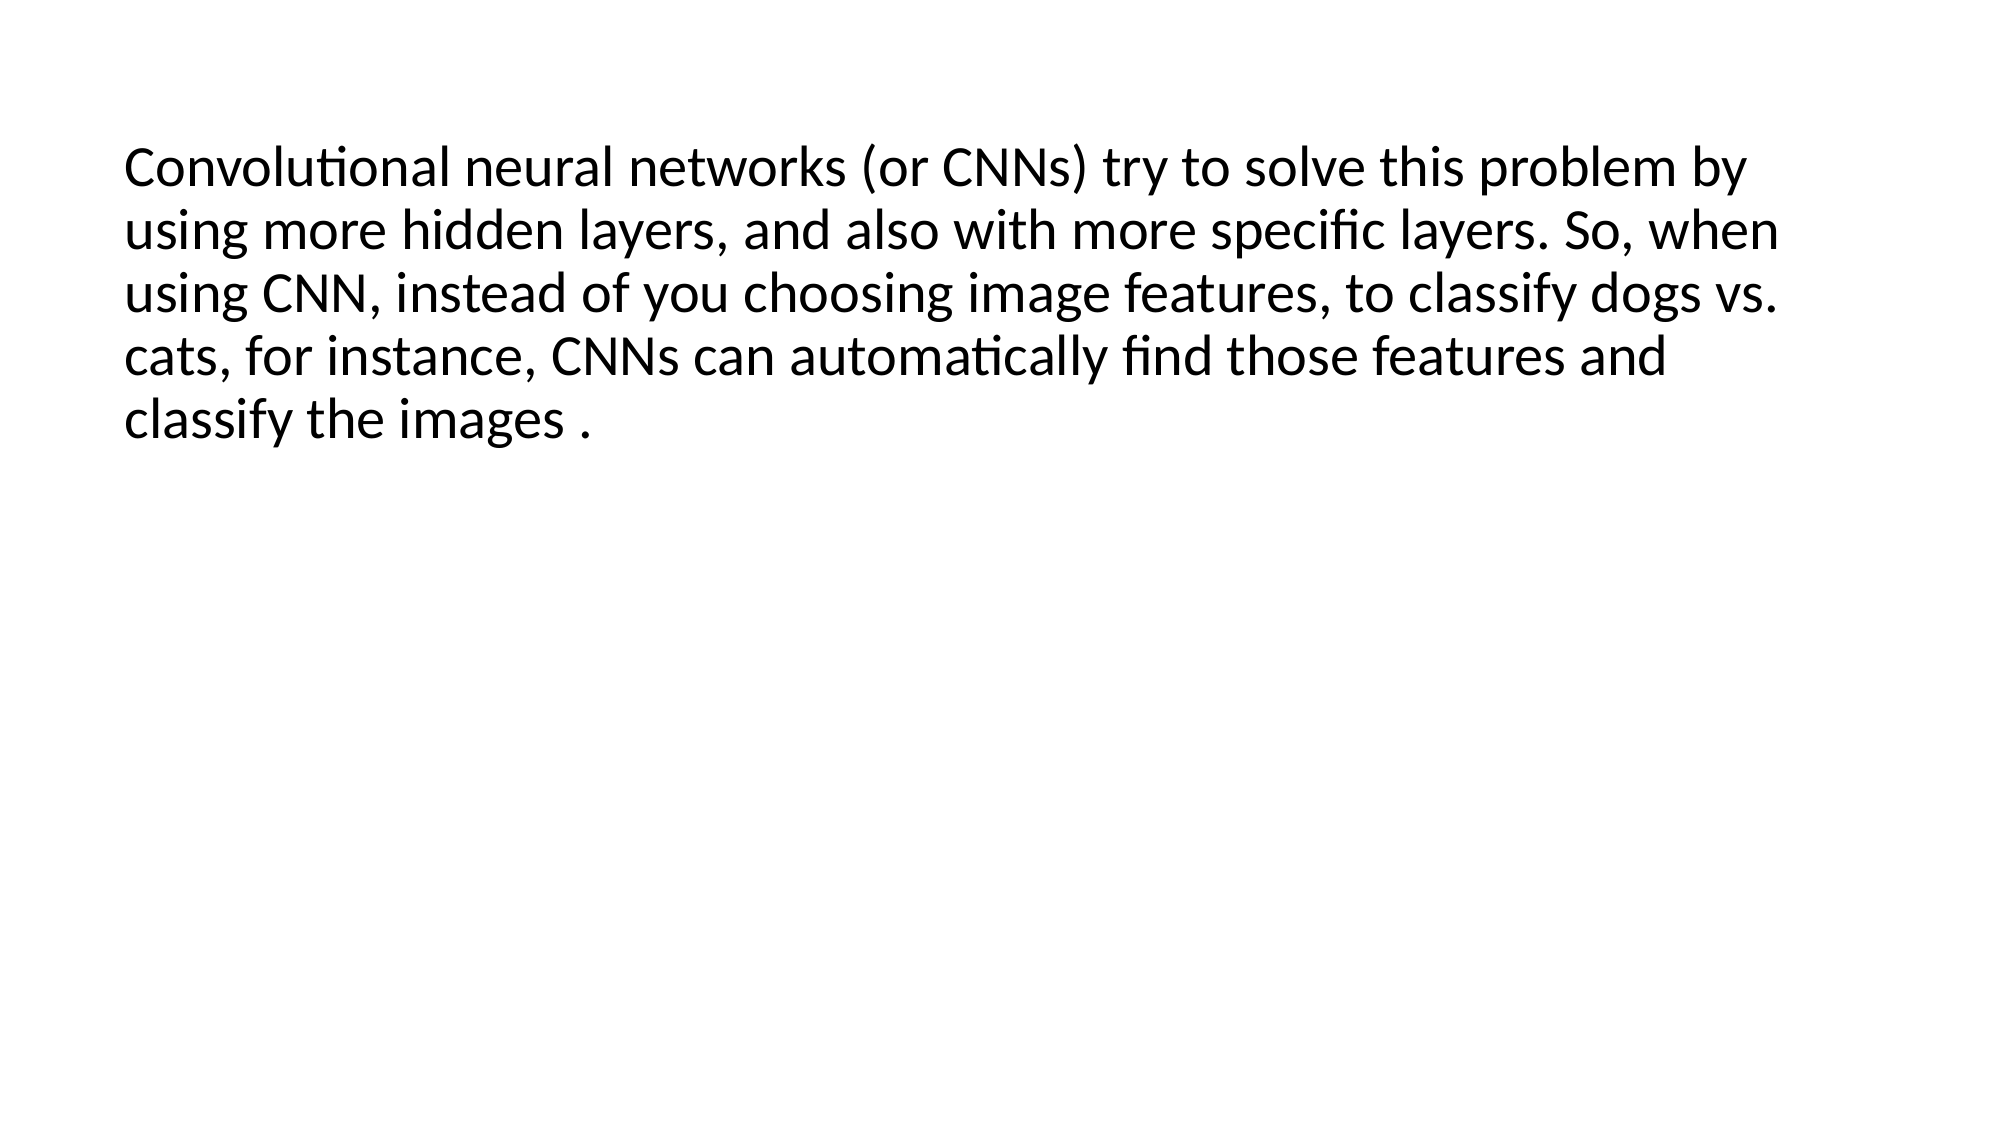

Convolutional neural networks (or CNNs) try to solve this problem by using more hidden layers, and also with more specific layers. So, when using CNN, instead of you choosing image features, to classify dogs vs. cats, for instance, CNNs can automatically find those features and classify the images .